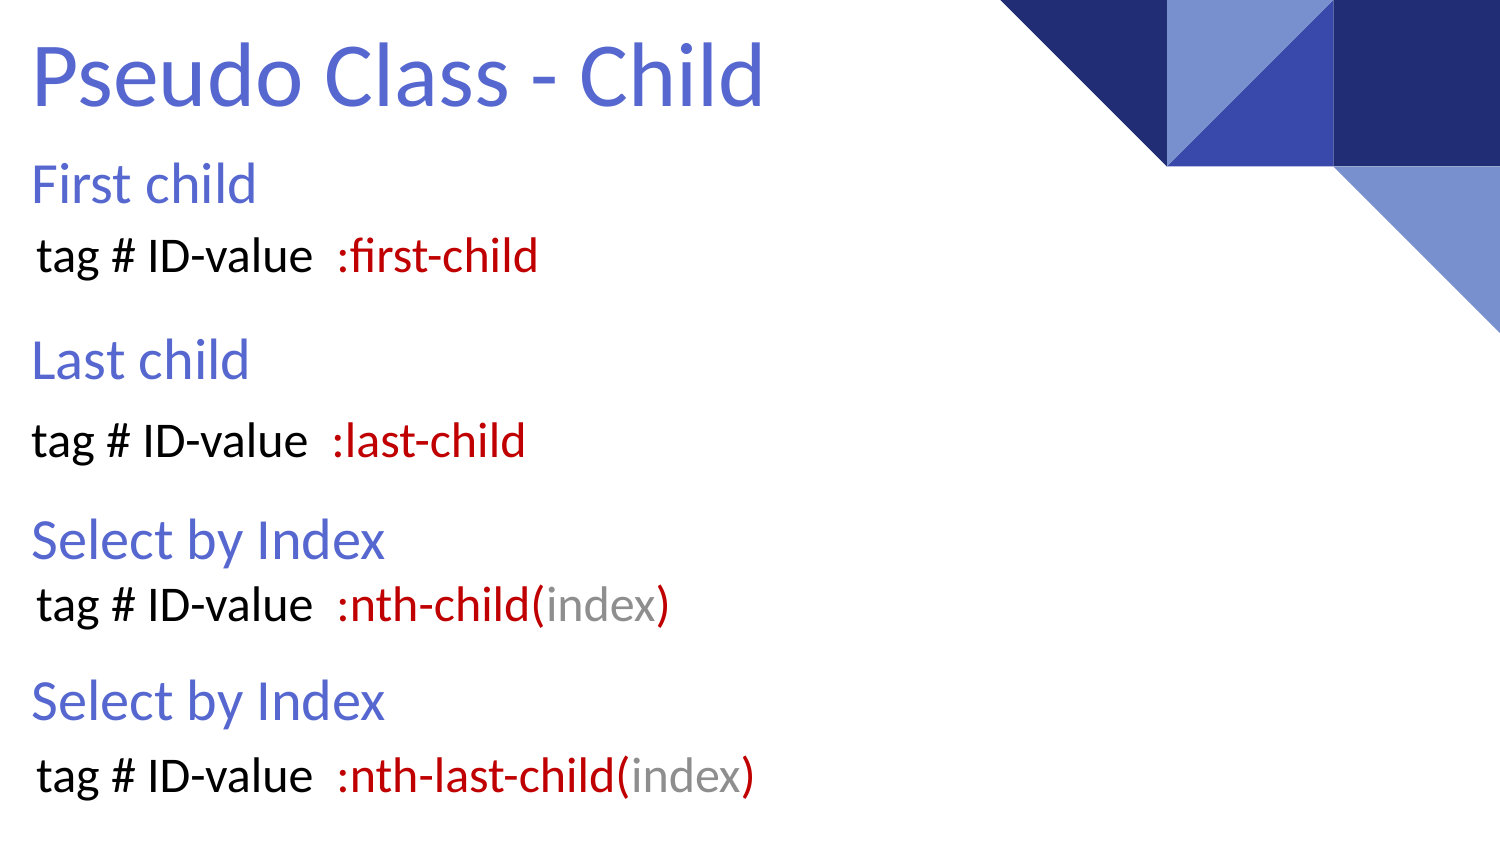

Pseudo Class - Child
First child
 tag # ID-value  :first-child
Last child
 tag # ID-value  :last-child
Select by Index
 tag # ID-value  :nth-child(index)
Select by Index
63
 tag # ID-value  :nth-last-child(index)